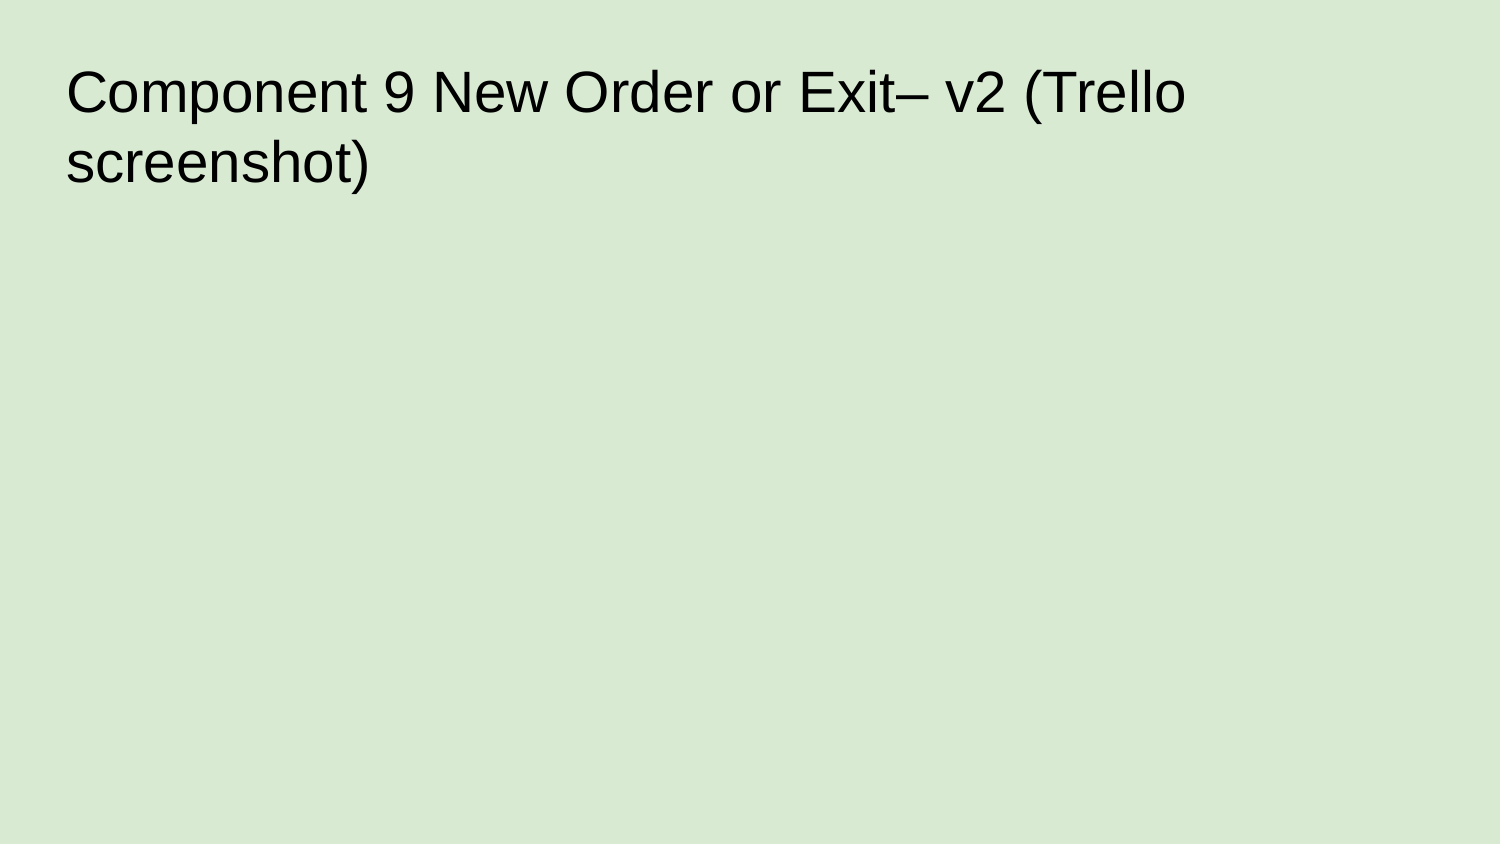

# Component 9 New Order or Exit– v2 (Trello screenshot)